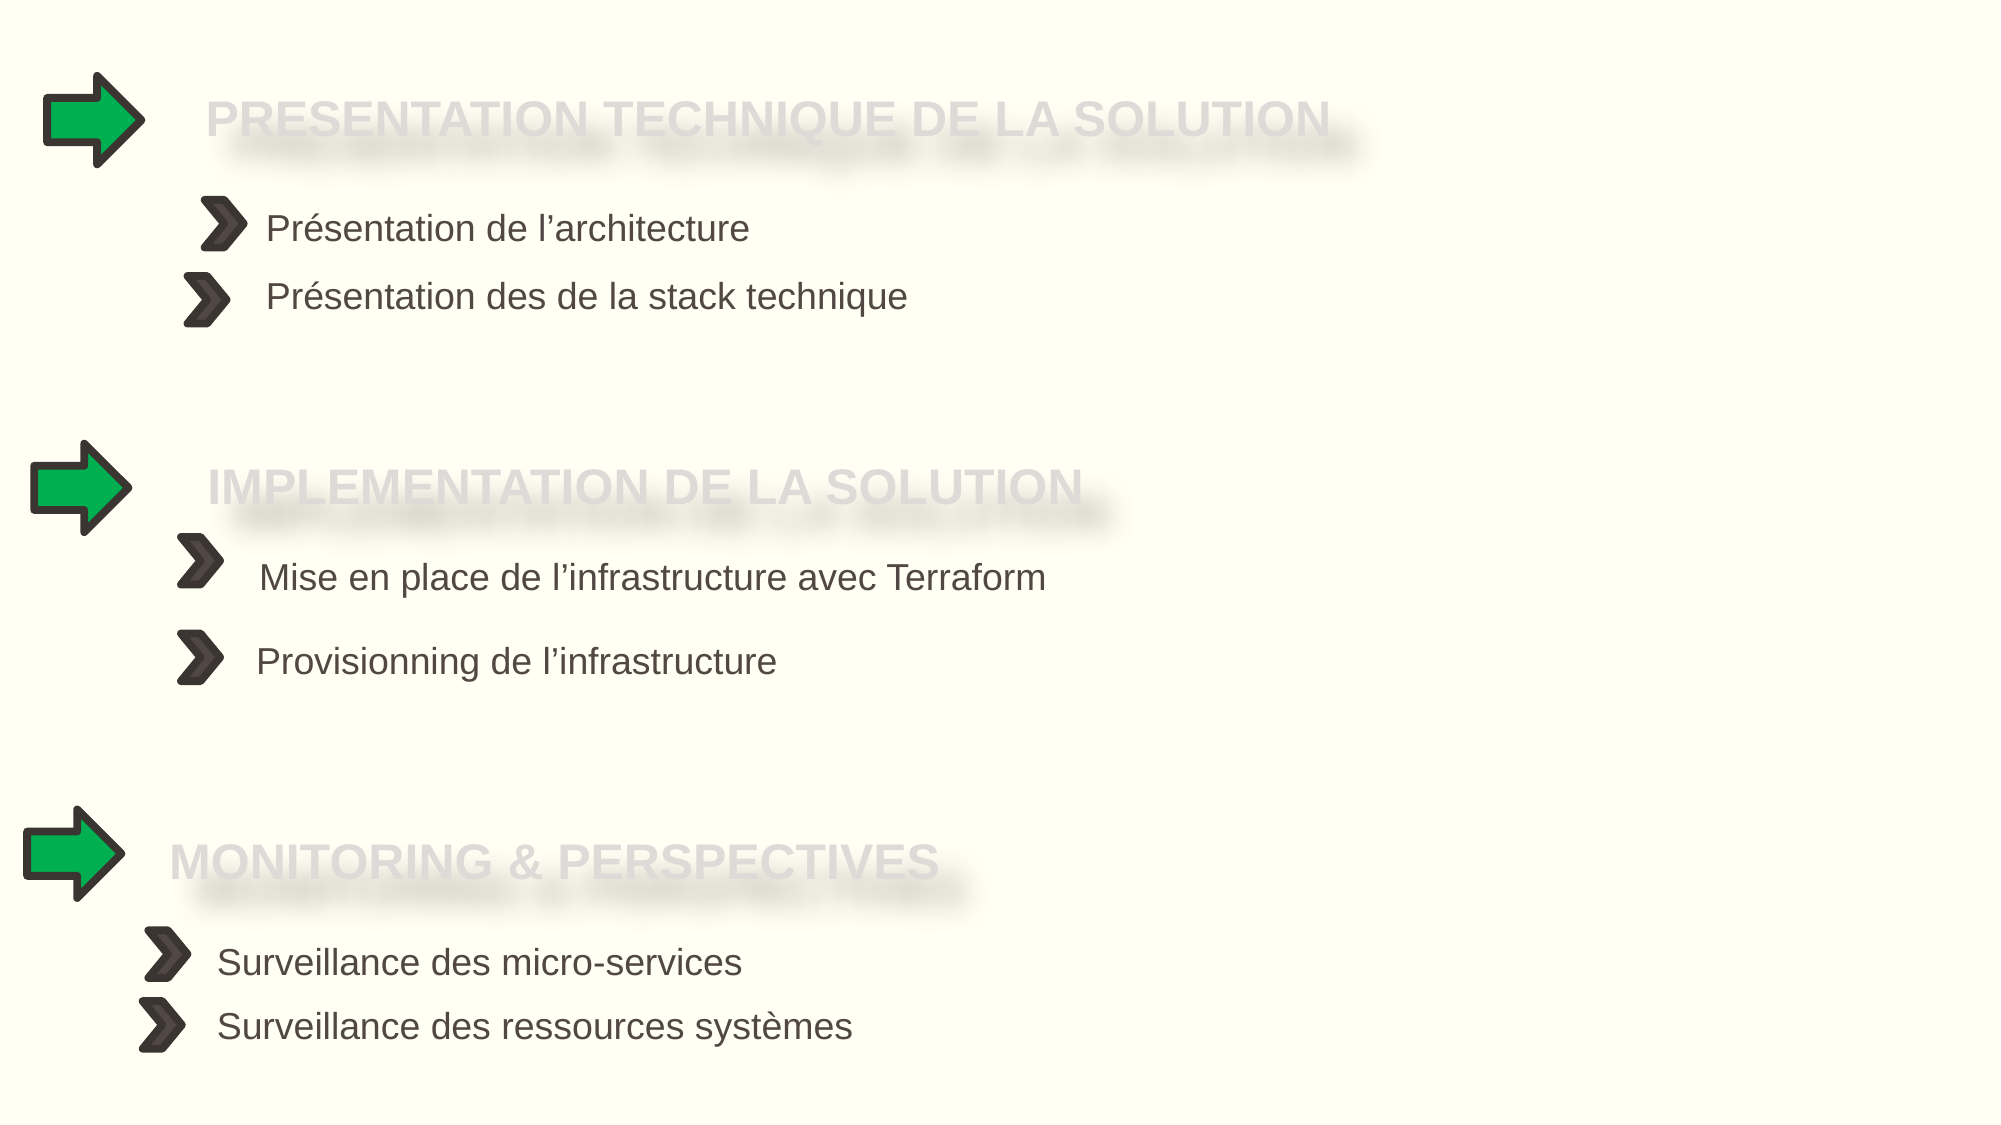

PRESENTATION TECHNIQUE DE LA SOLUTION
Présentation de l’architecture

Présentation des de la stack technique

          IMPLEMENTATION DE LA SOLUTION

Mise en place de l’infrastructure avec Terraform

Provisionning de l’infrastructure

       MONITORING & PERSPECTIVES

Surveillance des micro-services
Surveillance des ressources systèmes